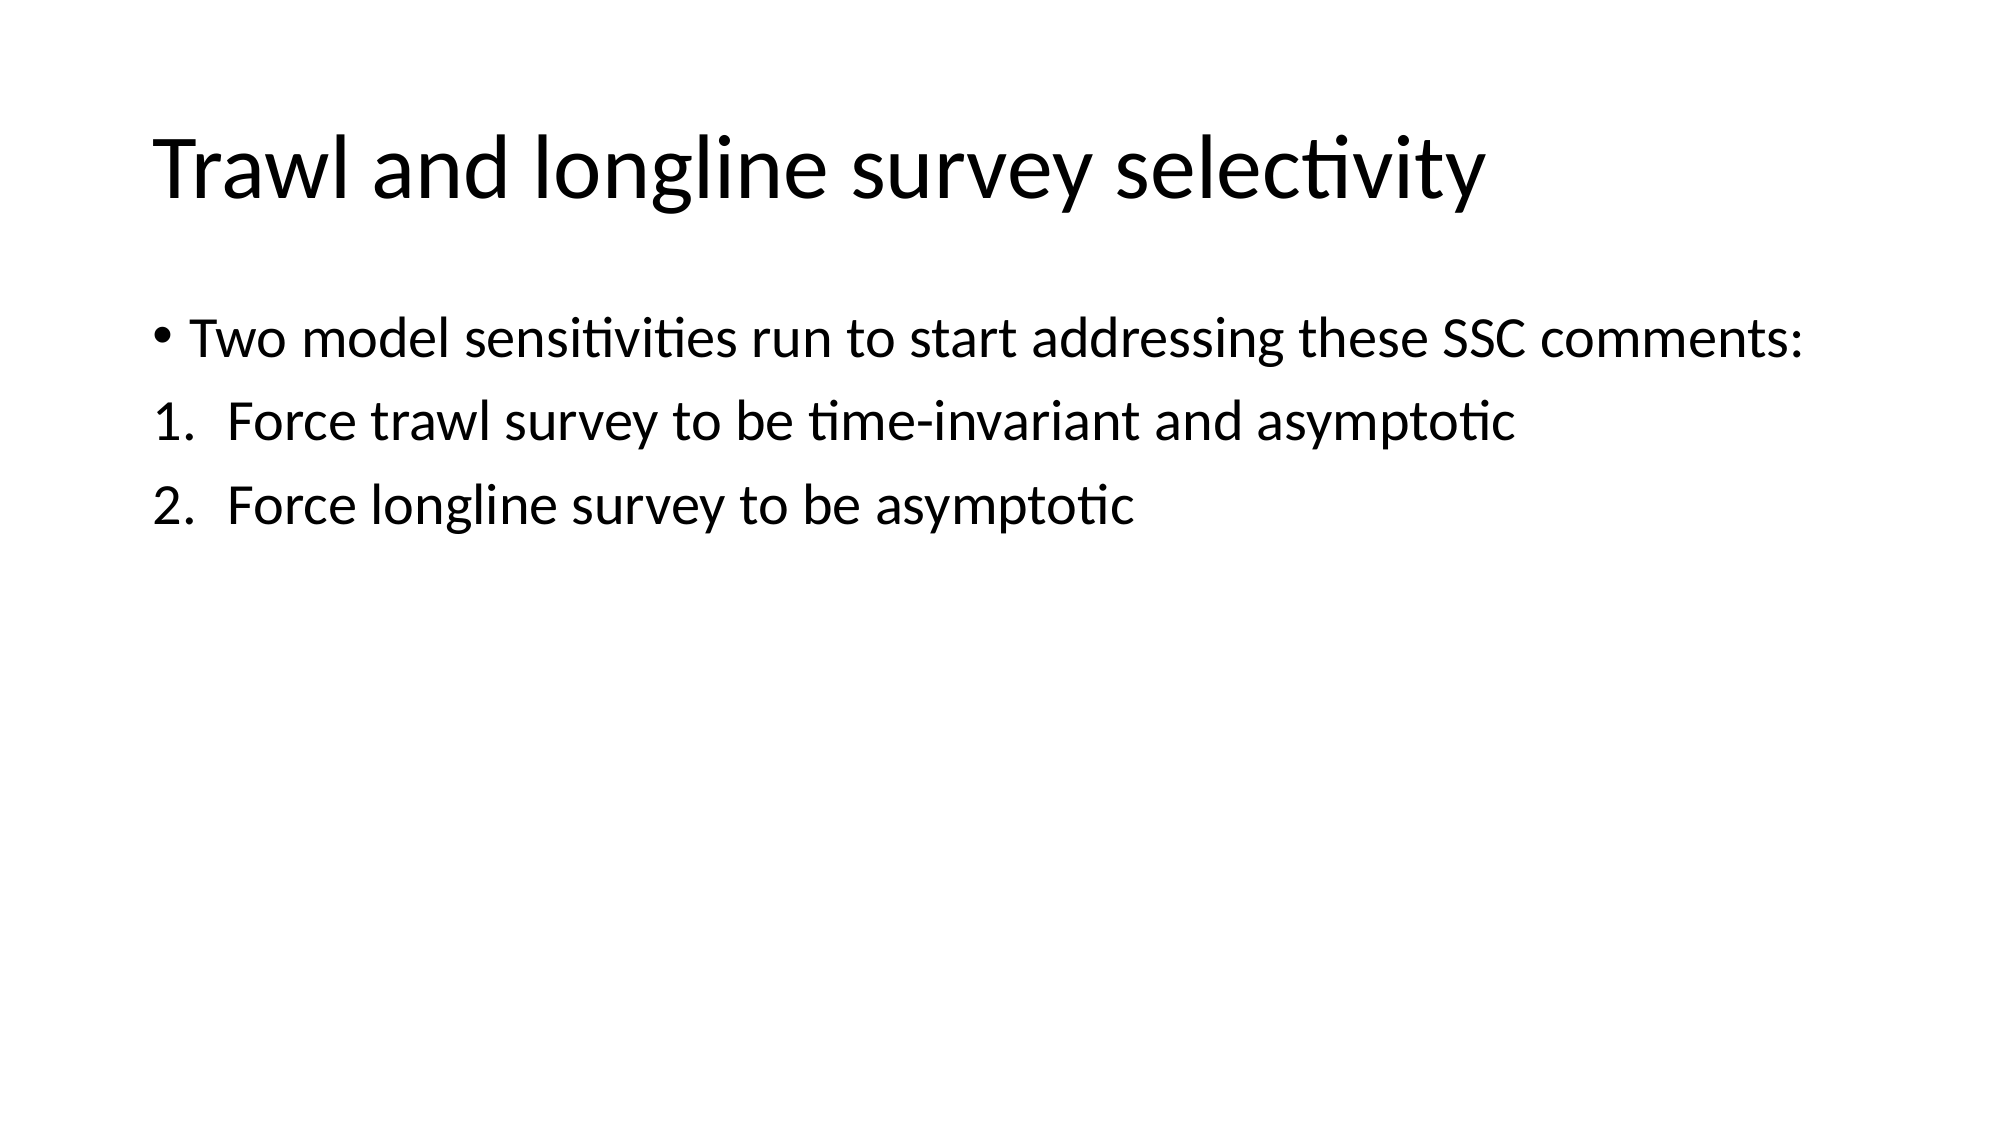

# Trawl and longline survey selectivity
Two model sensitivities run to start addressing these SSC comments:
Force trawl survey to be time-invariant and asymptotic
Force longline survey to be asymptotic